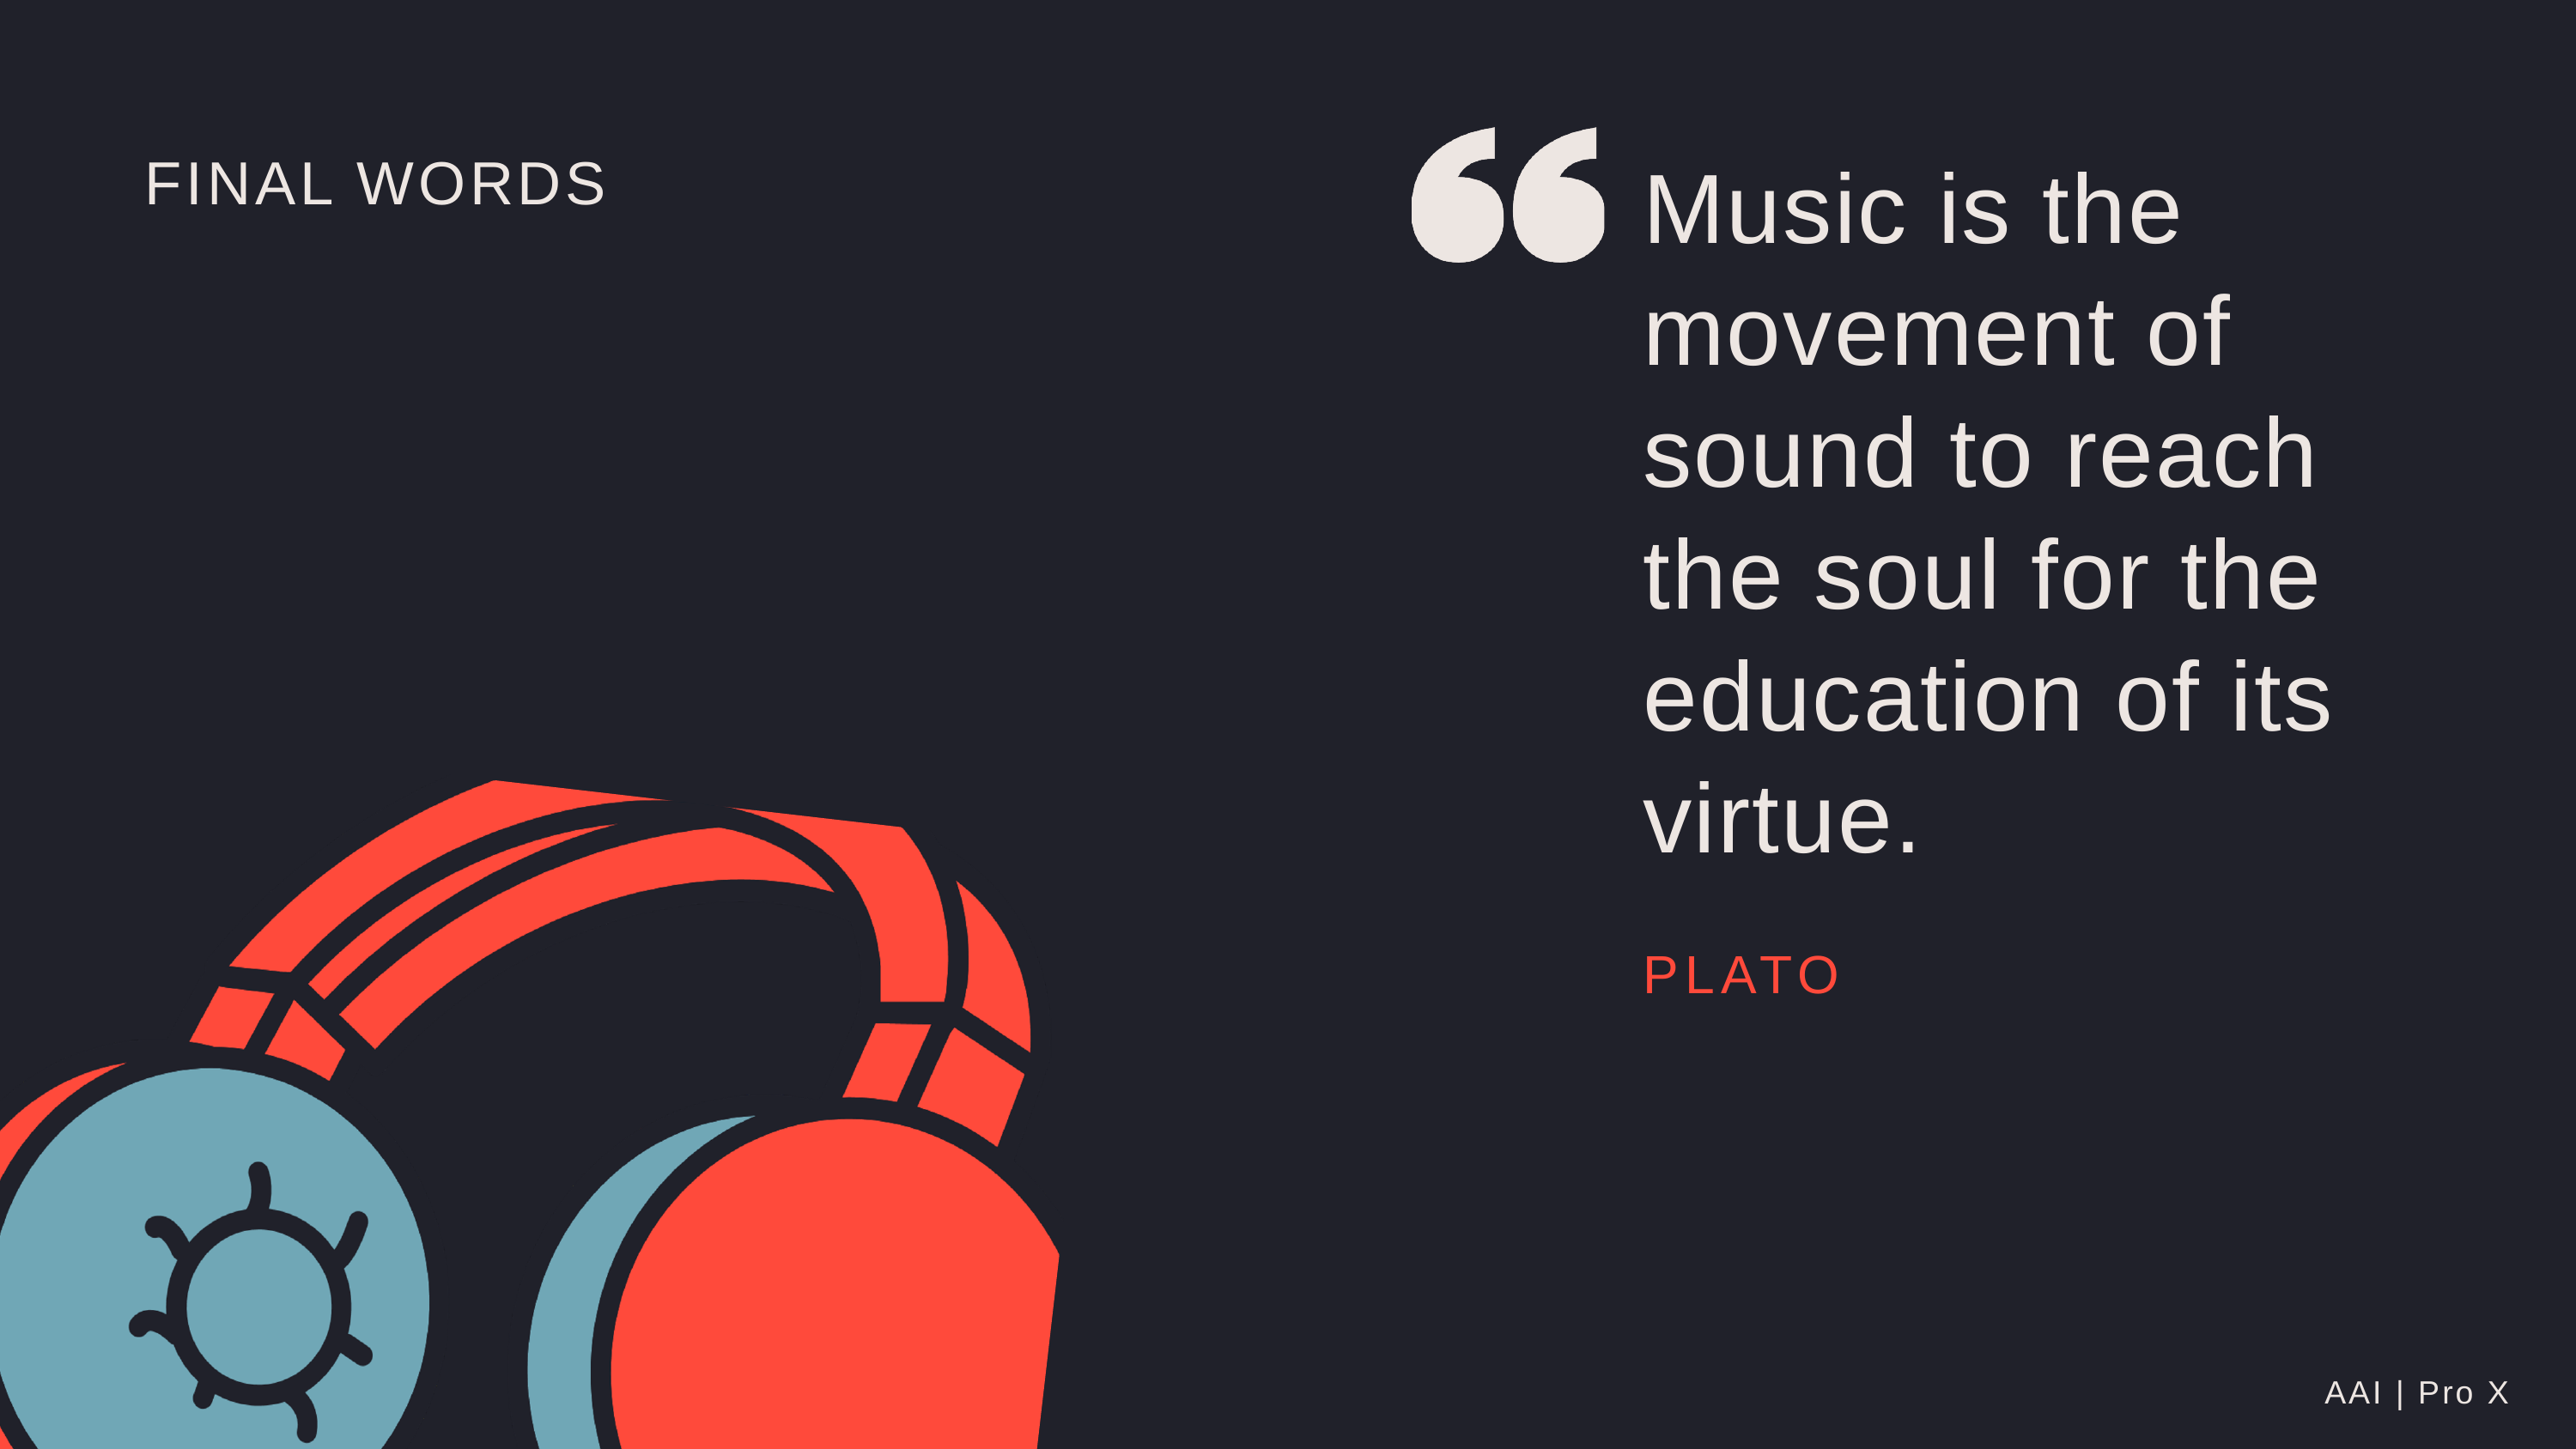

Music is the movement of sound to reach the soul for the education of its virtue.
PLATO
FINAL WORDS

AAI | Pro X